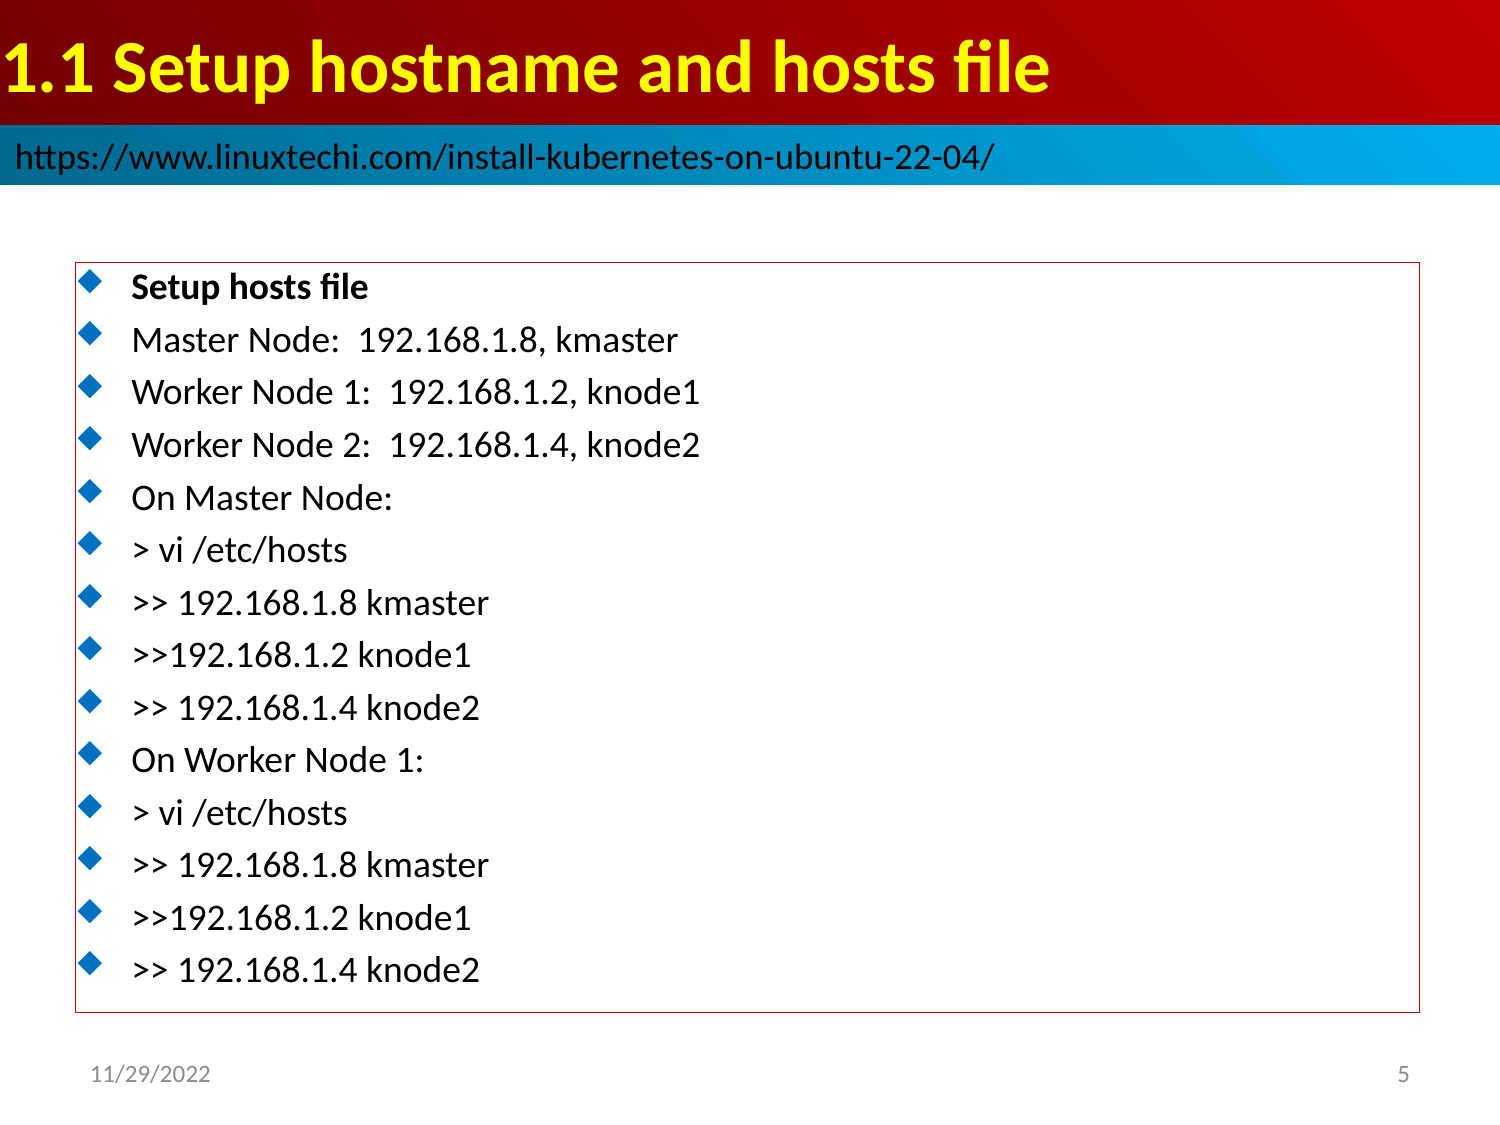

# 1.1 Setup hostname and hosts file
https://www.linuxtechi.com/install-kubernetes-on-ubuntu-22-04/
Setup hosts file
Master Node:  192.168.1.8, kmaster
Worker Node 1:  192.168.1.2, knode1
Worker Node 2:  192.168.1.4, knode2
On Master Node:
> vi /etc/hosts
>> 192.168.1.8 kmaster
>>192.168.1.2 knode1
>> 192.168.1.4 knode2
On Worker Node 1:
> vi /etc/hosts
>> 192.168.1.8 kmaster
>>192.168.1.2 knode1
>> 192.168.1.4 knode2
11/29/2022
5